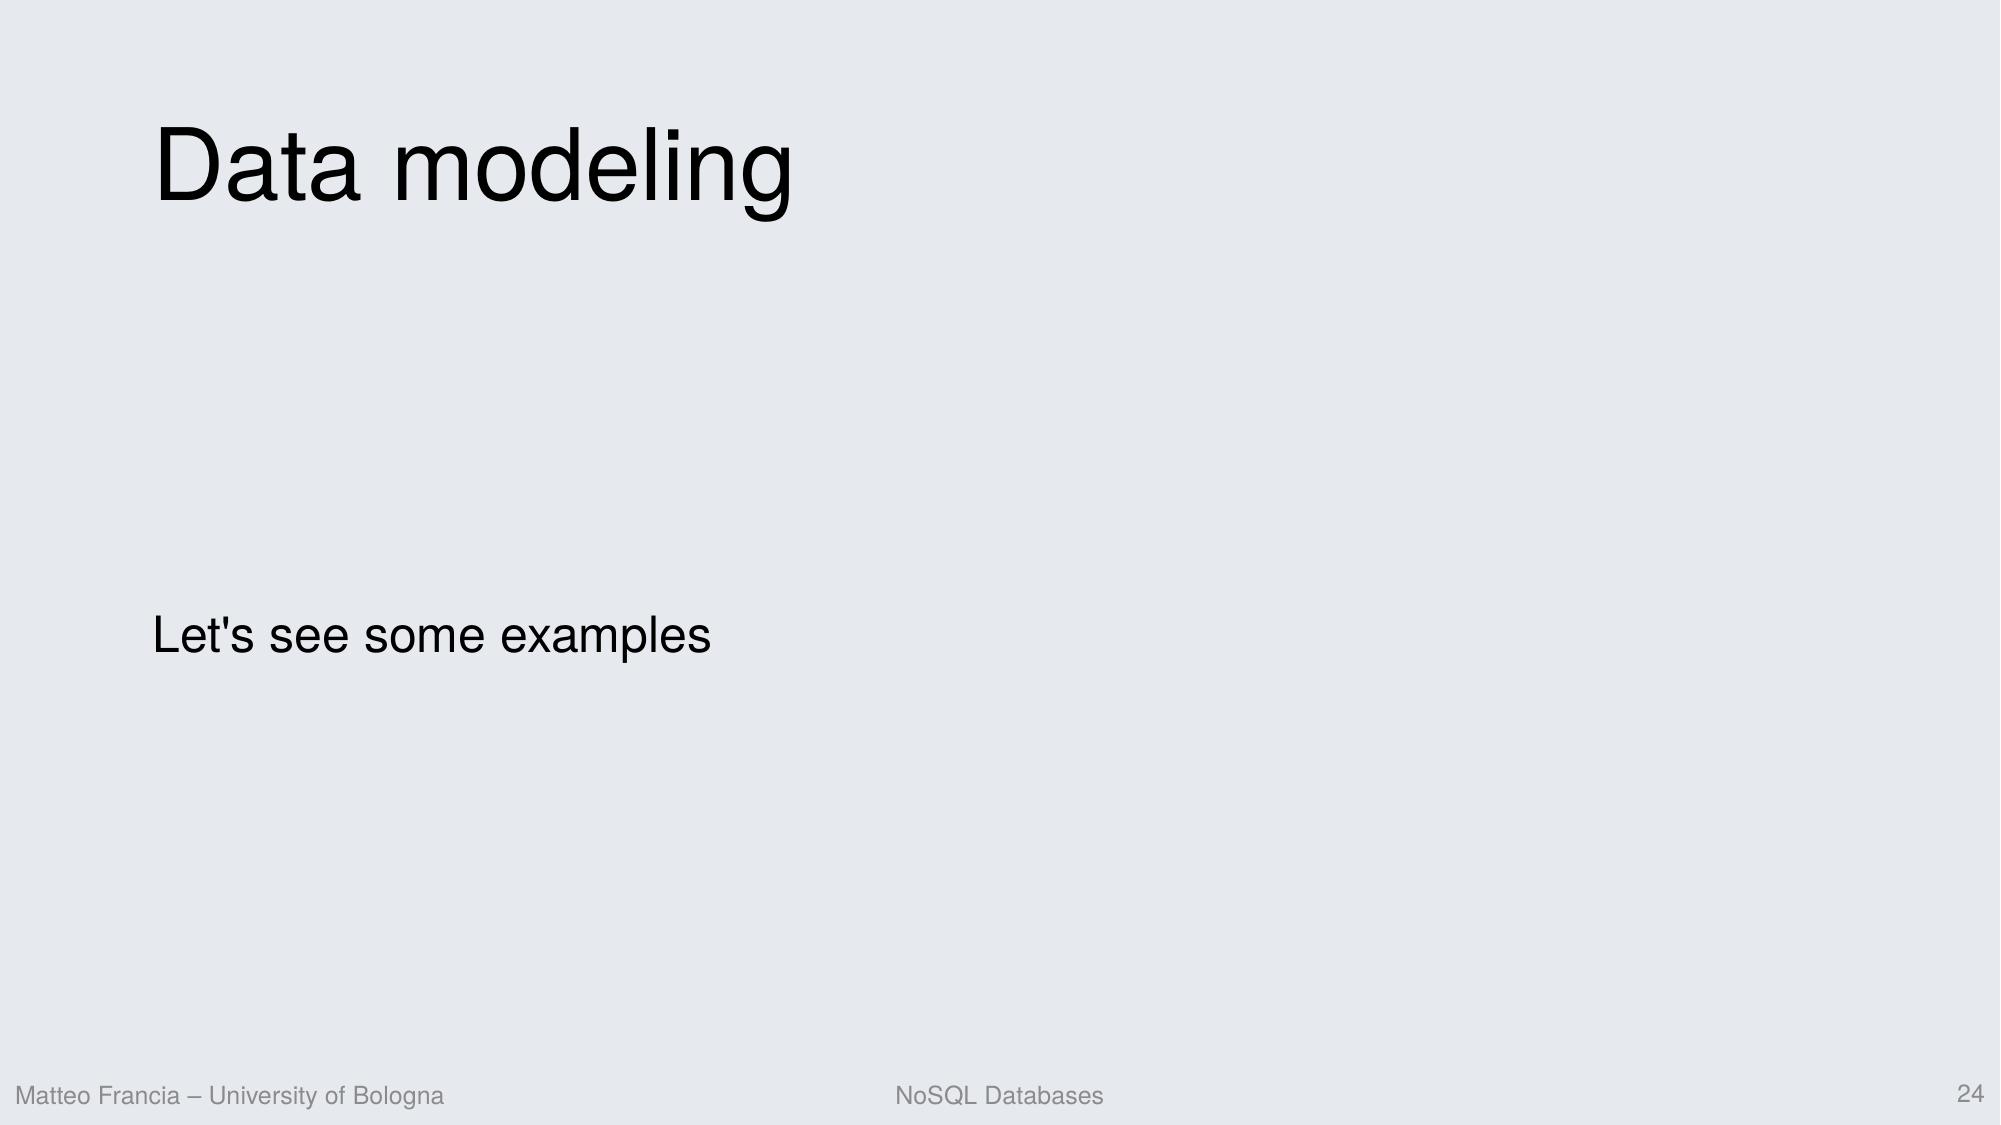

# Data modeling
Let's see some examples

24
Matteo Francia – University of Bologna